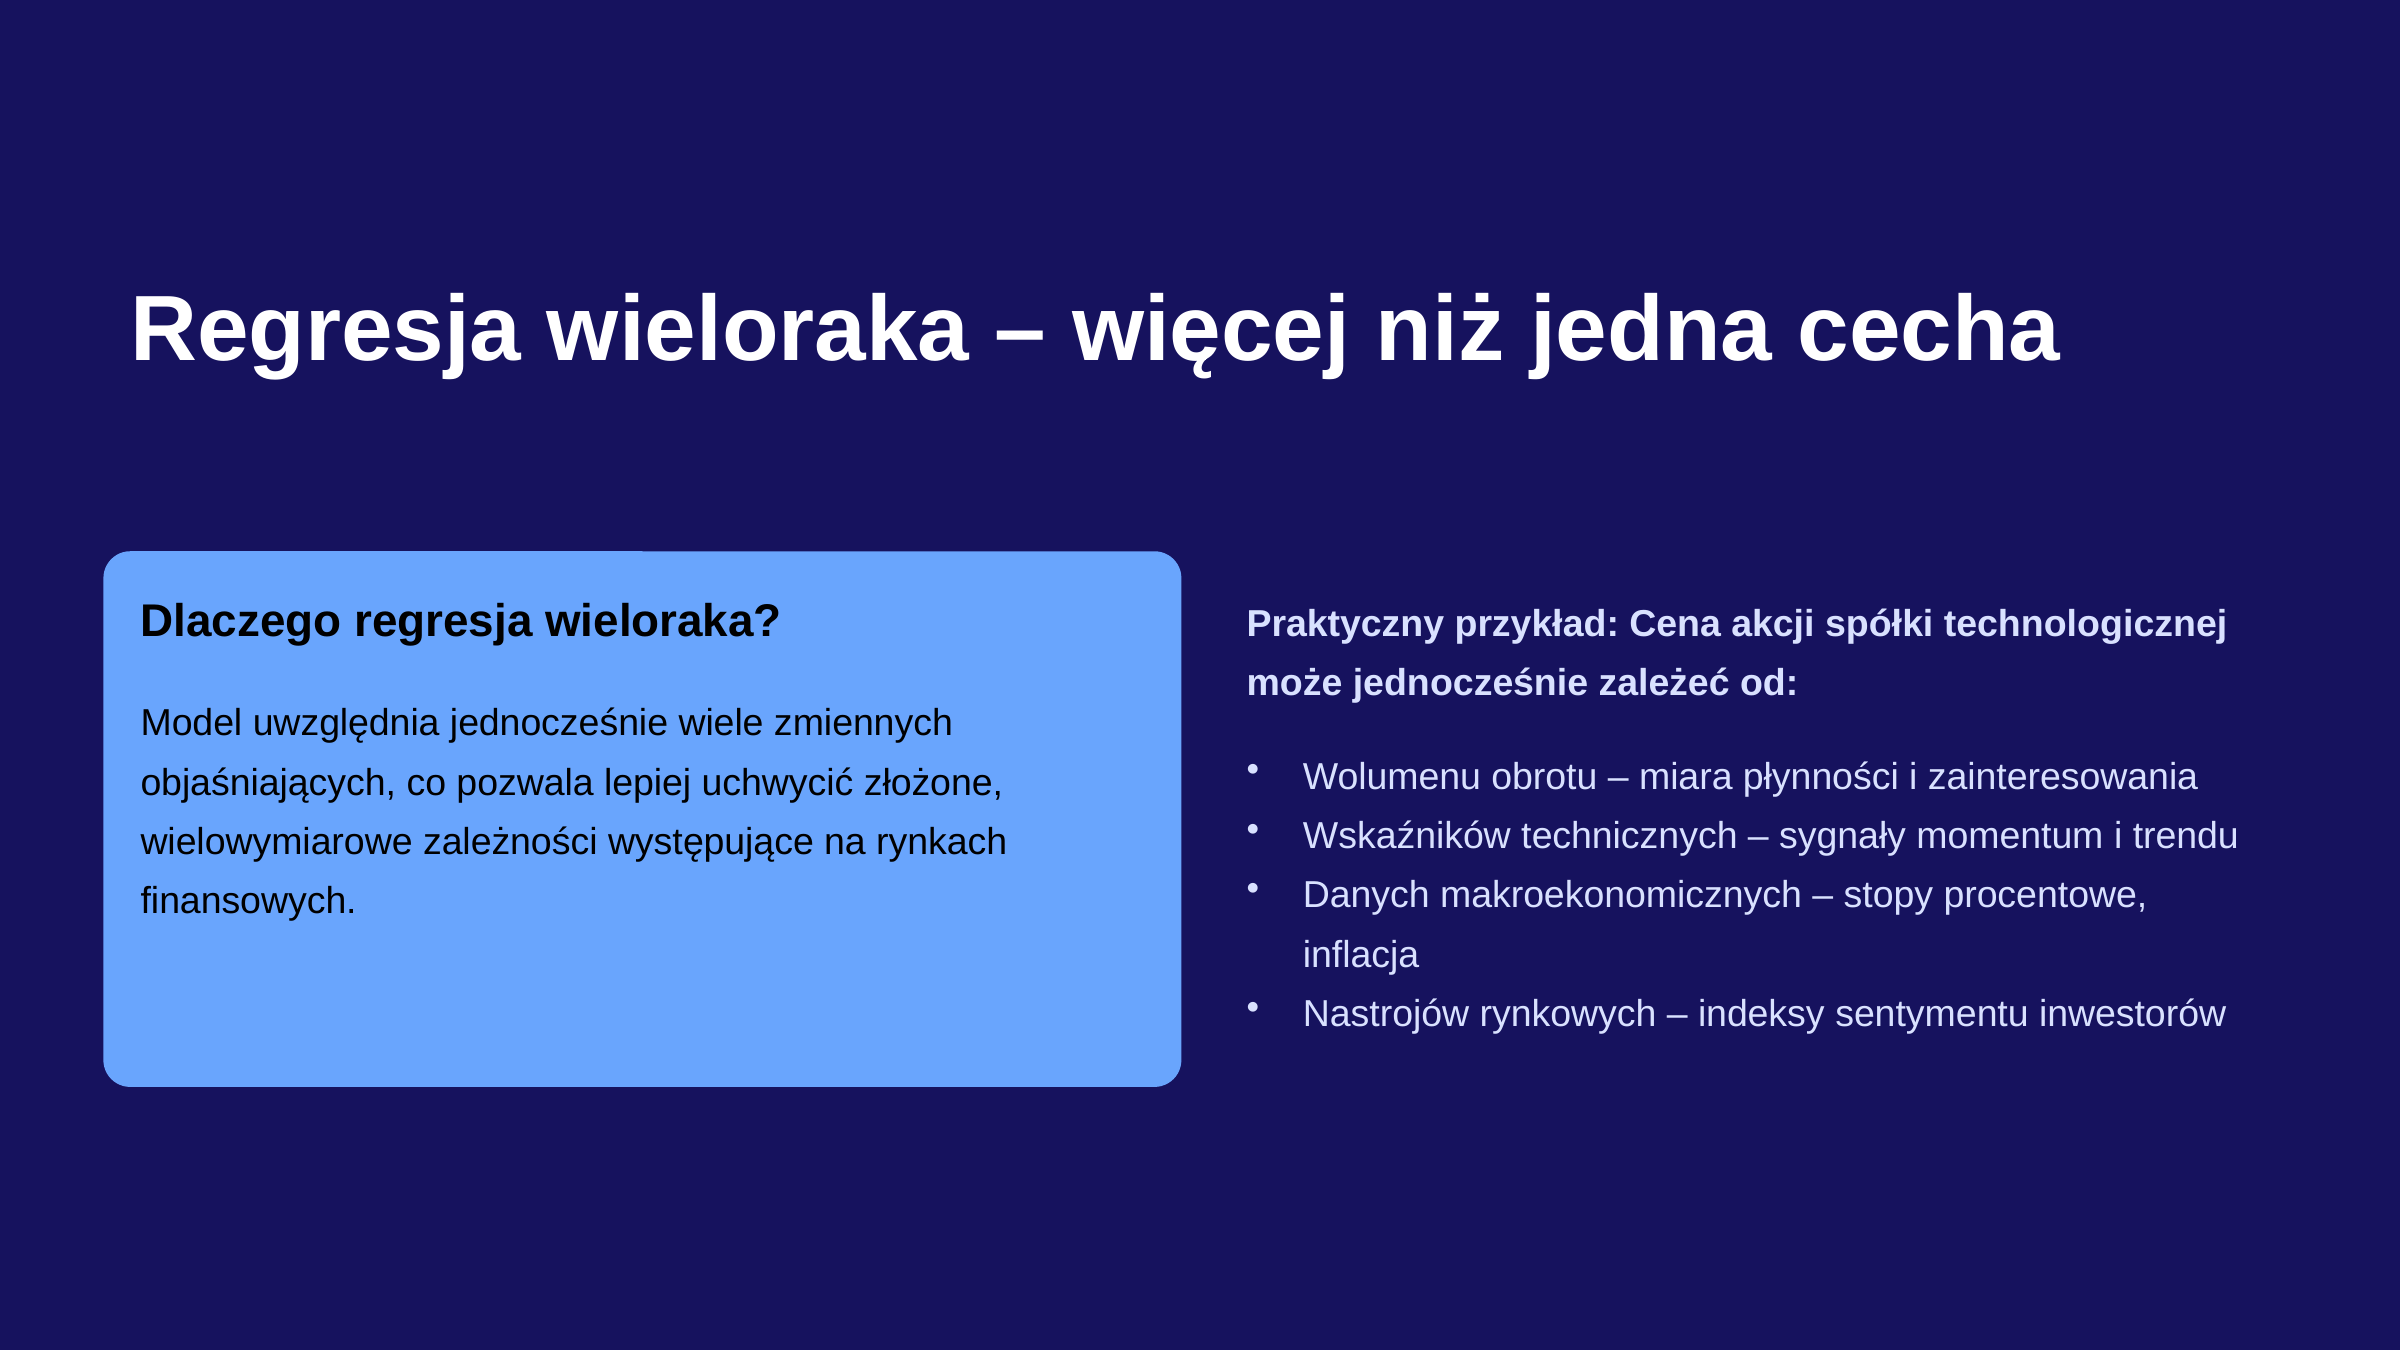

Regresja wieloraka – więcej niż jedna cecha

Praktyczny przykład: Cena akcji spółki technologicznej może jednocześnie zależeć od:
Dlaczego regresja wieloraka?
Model uwzględnia jednocześnie wiele zmiennych objaśniających, co pozwala lepiej uchwycić złożone, wielowymiarowe zależności występujące na rynkach finansowych.
Wolumenu obrotu – miara płynności i zainteresowania
Wskaźników technicznych – sygnały momentum i trendu
Danych makroekonomicznych – stopy procentowe, inflacja
Nastrojów rynkowych – indeksy sentymentu inwestorów